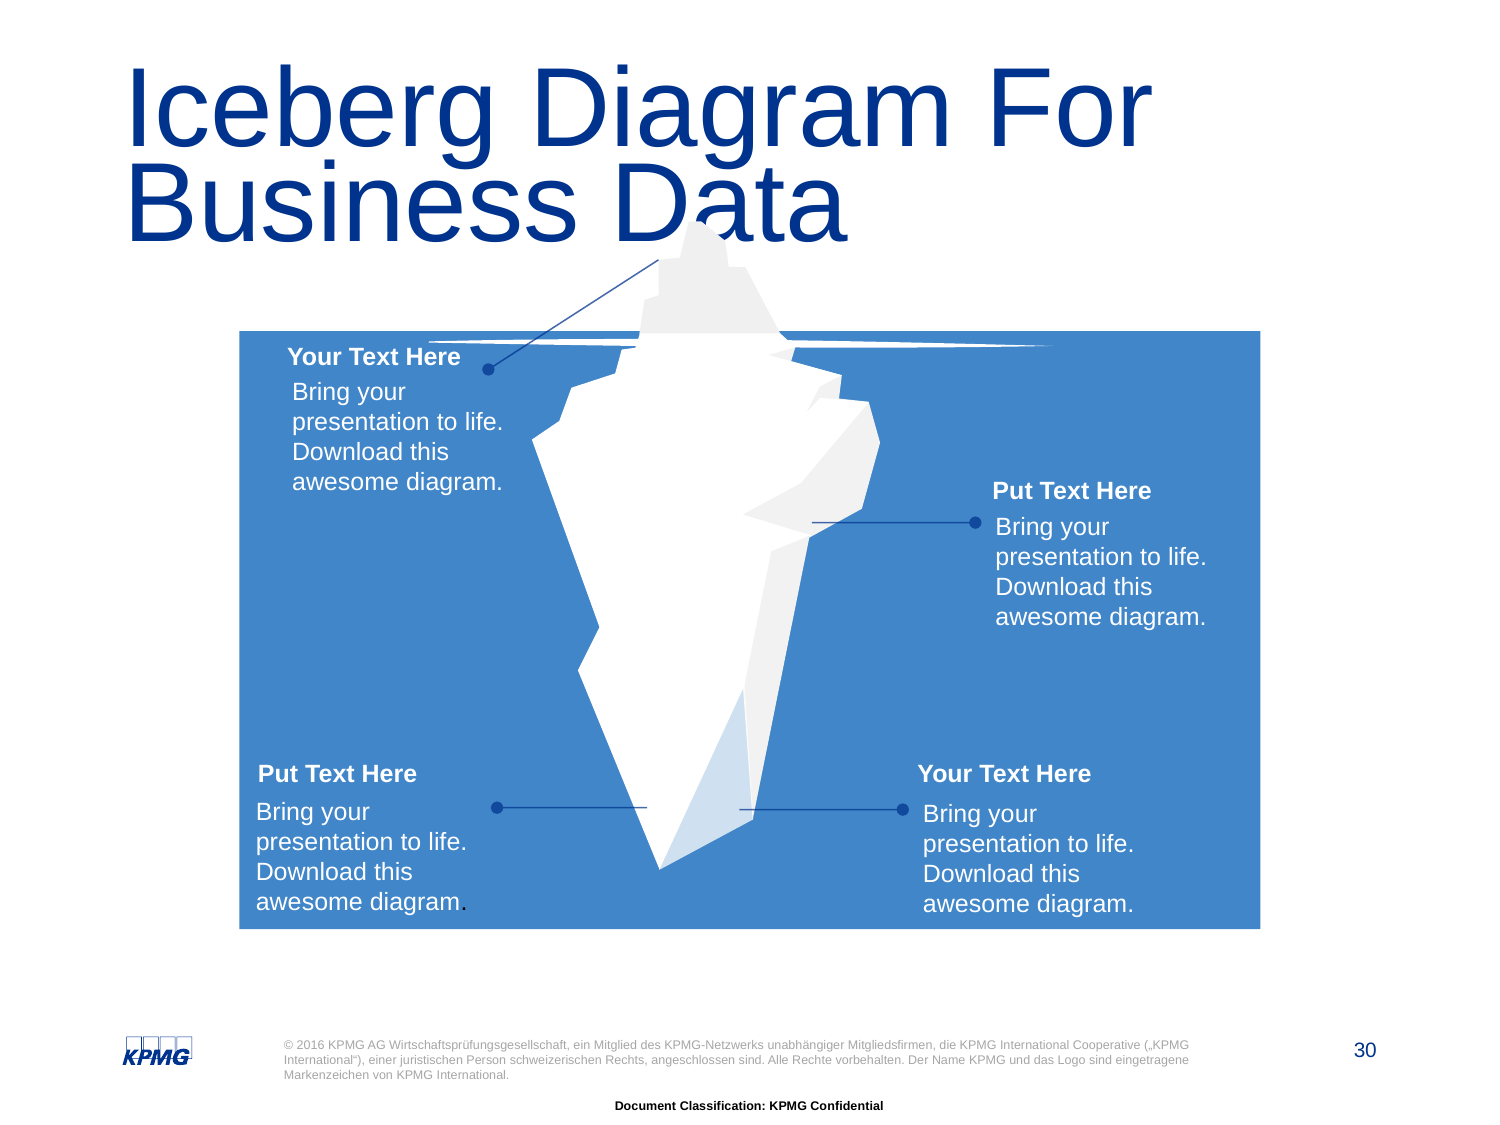

# Iceberg Diagram For Business Data

Your Text Here
Bring your presentation to life. Download this awesome diagram.

Put Text Here
Bring your presentation to life. Download this awesome diagram.
Your Text Here
Bring your presentation to life. Download this awesome diagram.
Put Text Here
Bring your presentation to life. Download this awesome diagram.